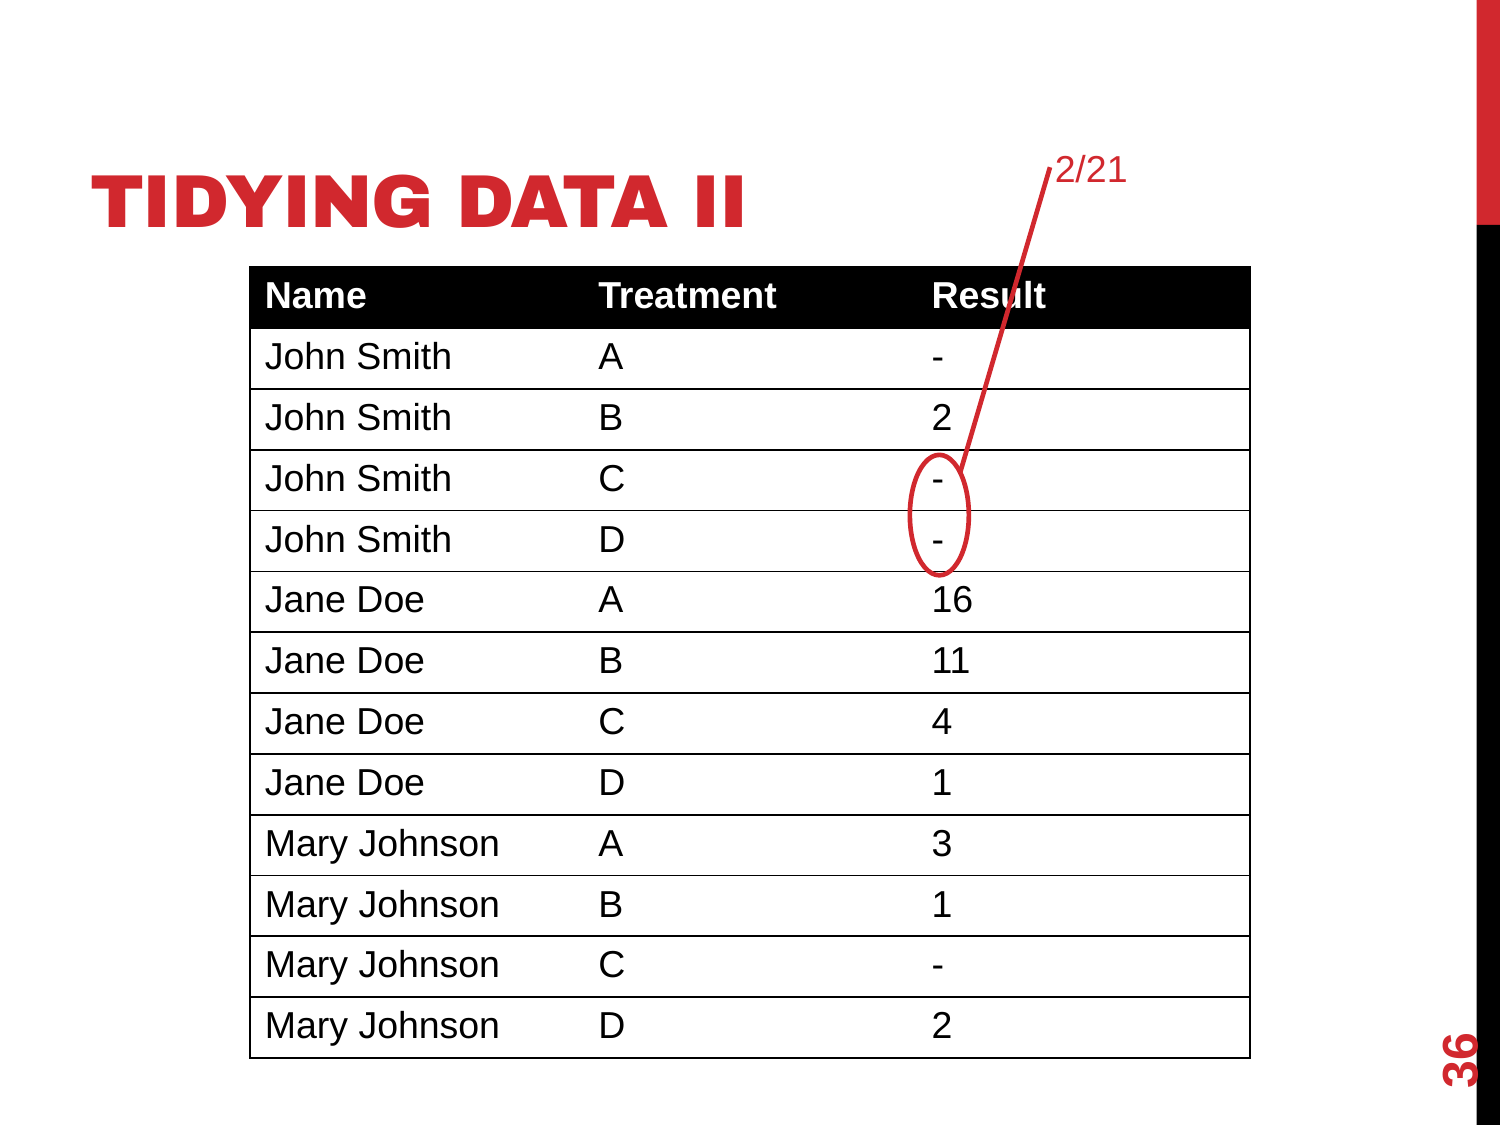

# Tidying Data II
2/21

| Name | Treatment | Result |
| --- | --- | --- |
| John Smith | A | - |
| John Smith | B | 2 |
| John Smith | C | - |
| John Smith | D | - |
| Jane Doe | A | 16 |
| Jane Doe | B | 11 |
| Jane Doe | C | 4 |
| Jane Doe | D | 1 |
| Mary Johnson | A | 3 |
| Mary Johnson | B | 1 |
| Mary Johnson | C | - |
| Mary Johnson | D | 2 |
36